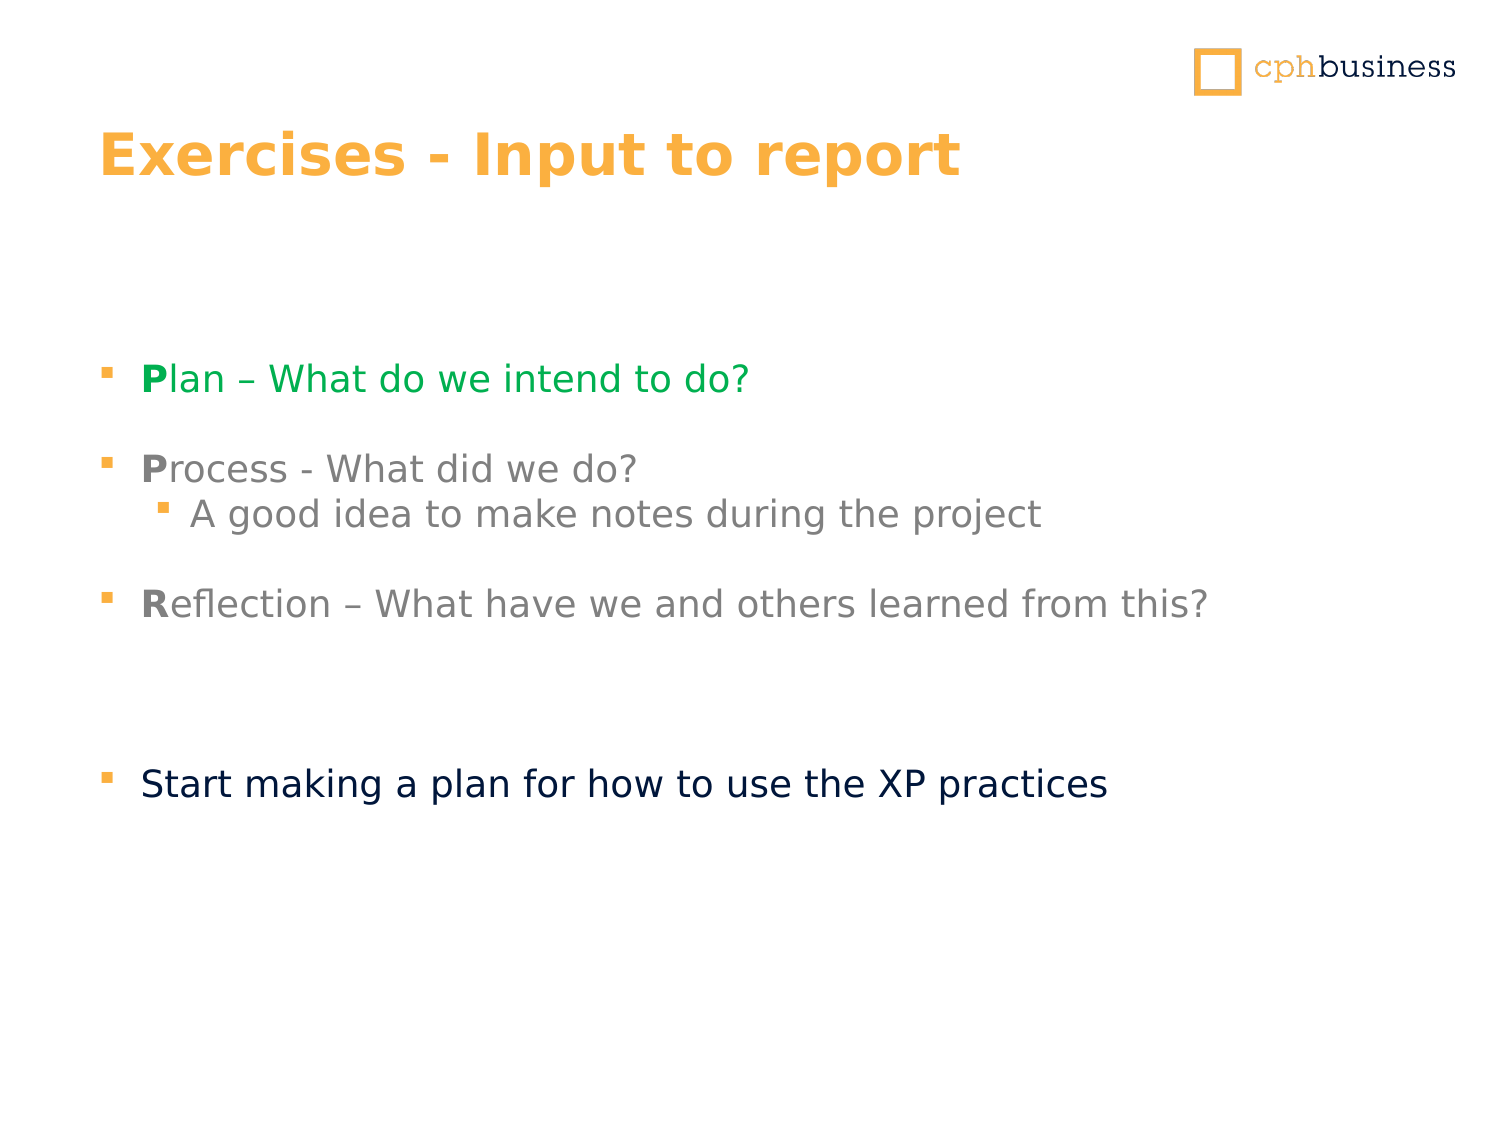

Exercises - Input to report
Plan – What do we intend to do?

Process - What did we do?
A good idea to make notes during the project

Reflection – What have we and others learned from this?

Start making a plan for how to use the XP practices